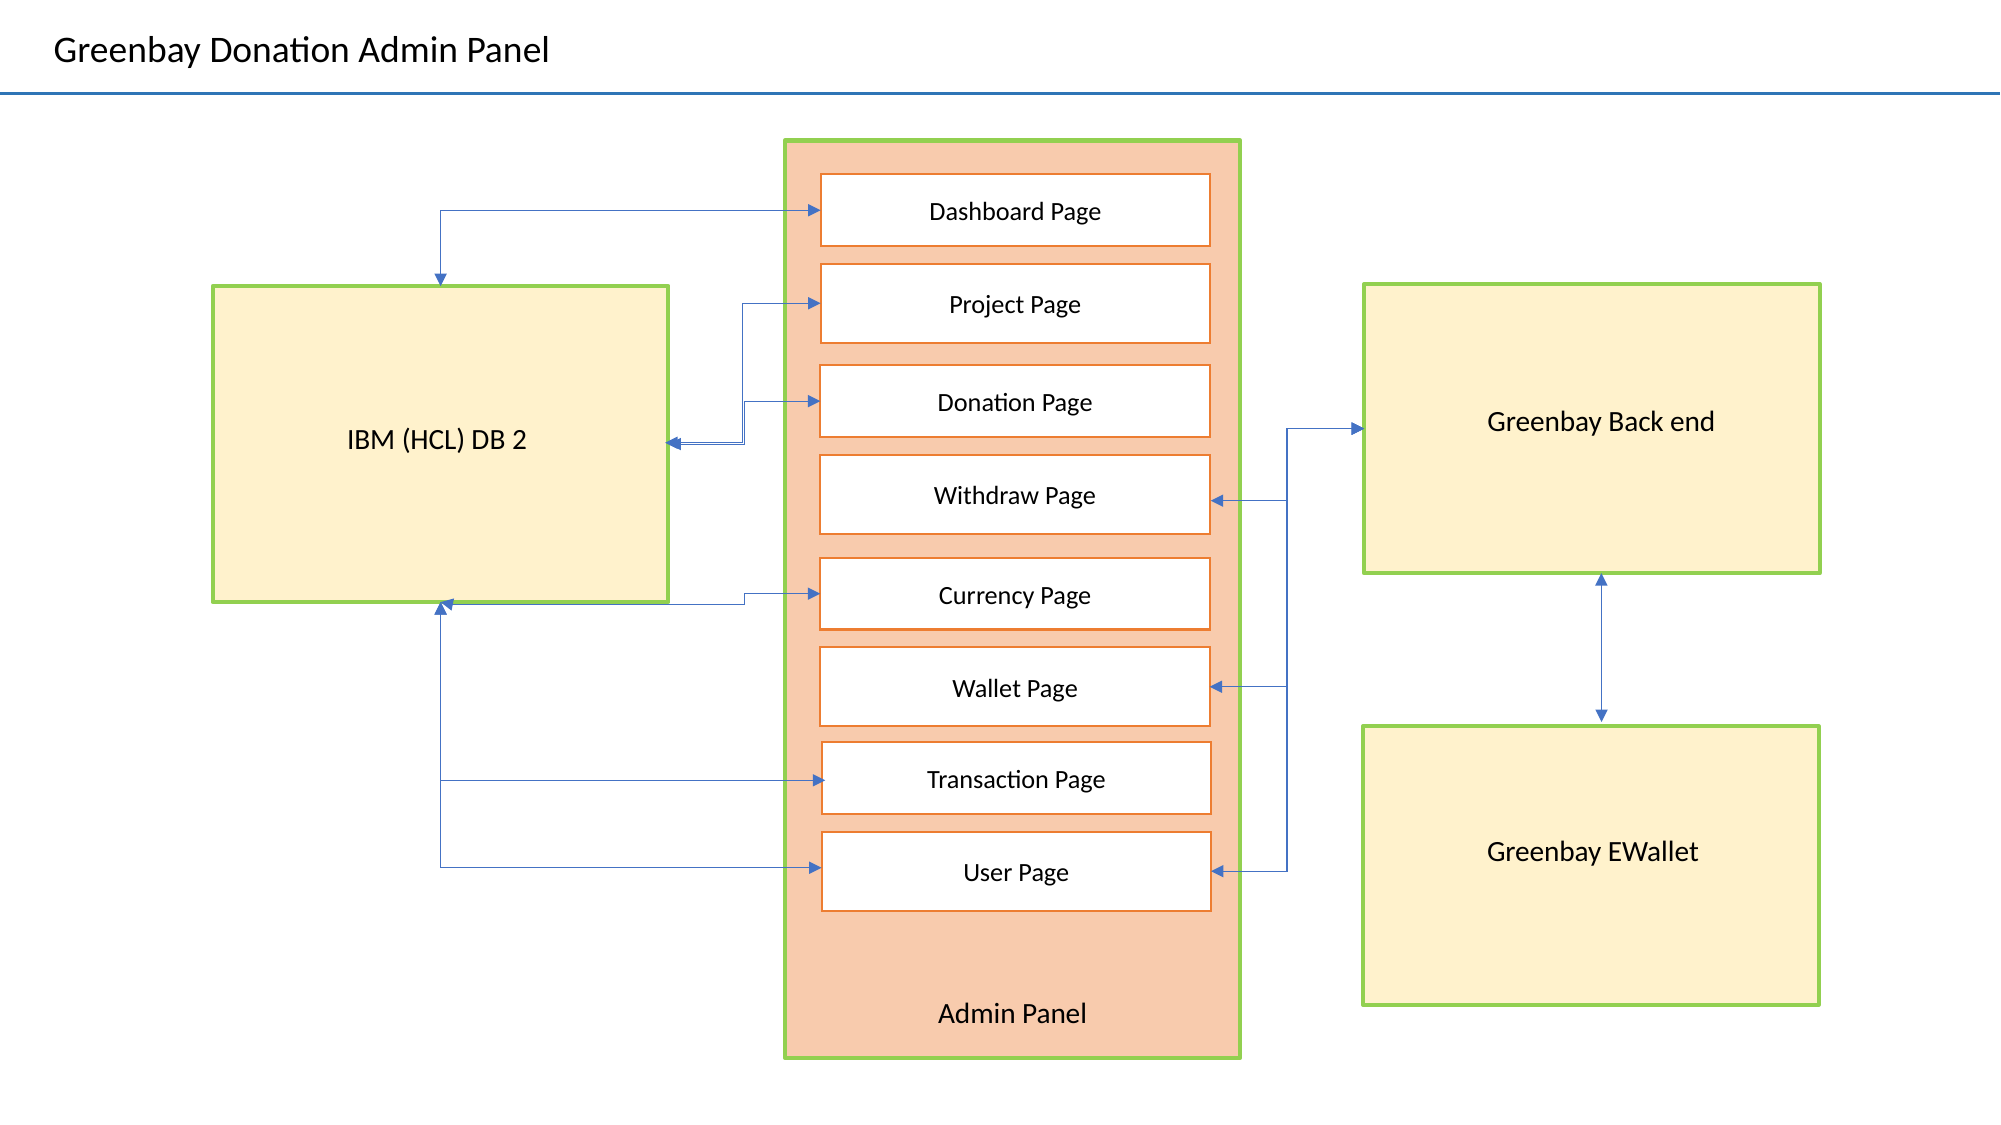

Greenbay Donation Admin Panel

Dashboard Page
www.greenbaytransfer.com
Project Page

Donation Page
Greenbay Back end
IBM (HCL) DB 2
Withdraw Page
Currency Page
Wallet Page

Transaction Page
Greenbay EWallet
User Page
Admin Panel